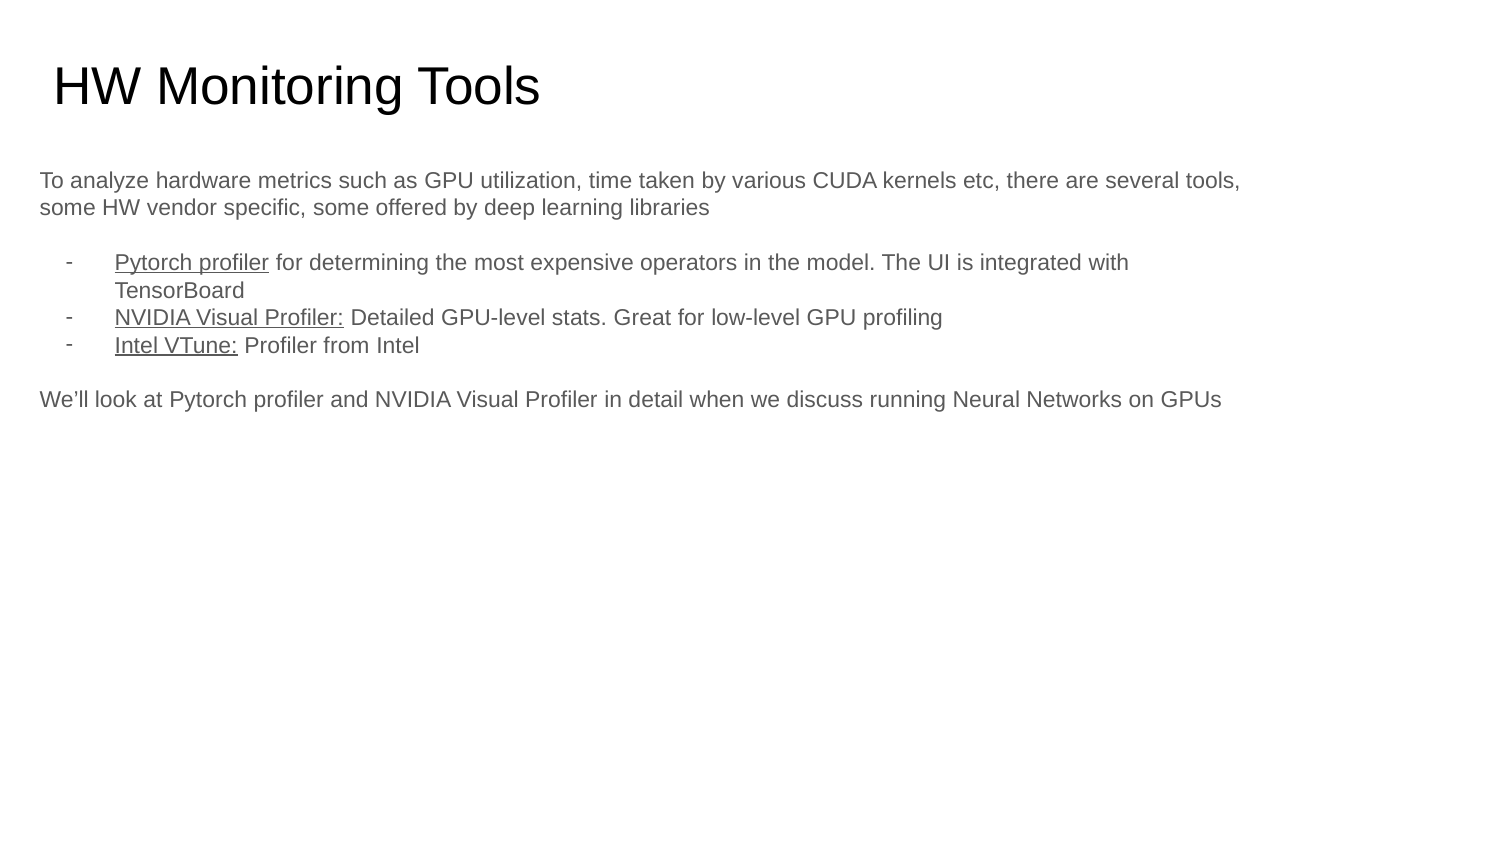

# HW Monitoring Tools
To analyze hardware metrics such as GPU utilization, time taken by various CUDA kernels etc, there are several tools, some HW vendor specific, some offered by deep learning libraries

Pytorch profiler for determining the most expensive operators in the model. The UI is integrated with TensorBoard
NVIDIA Visual Profiler: Detailed GPU-level stats. Great for low-level GPU profiling
Intel VTune: Profiler from Intel

We’ll look at Pytorch profiler and NVIDIA Visual Profiler in detail when we discuss running Neural Networks on GPUs